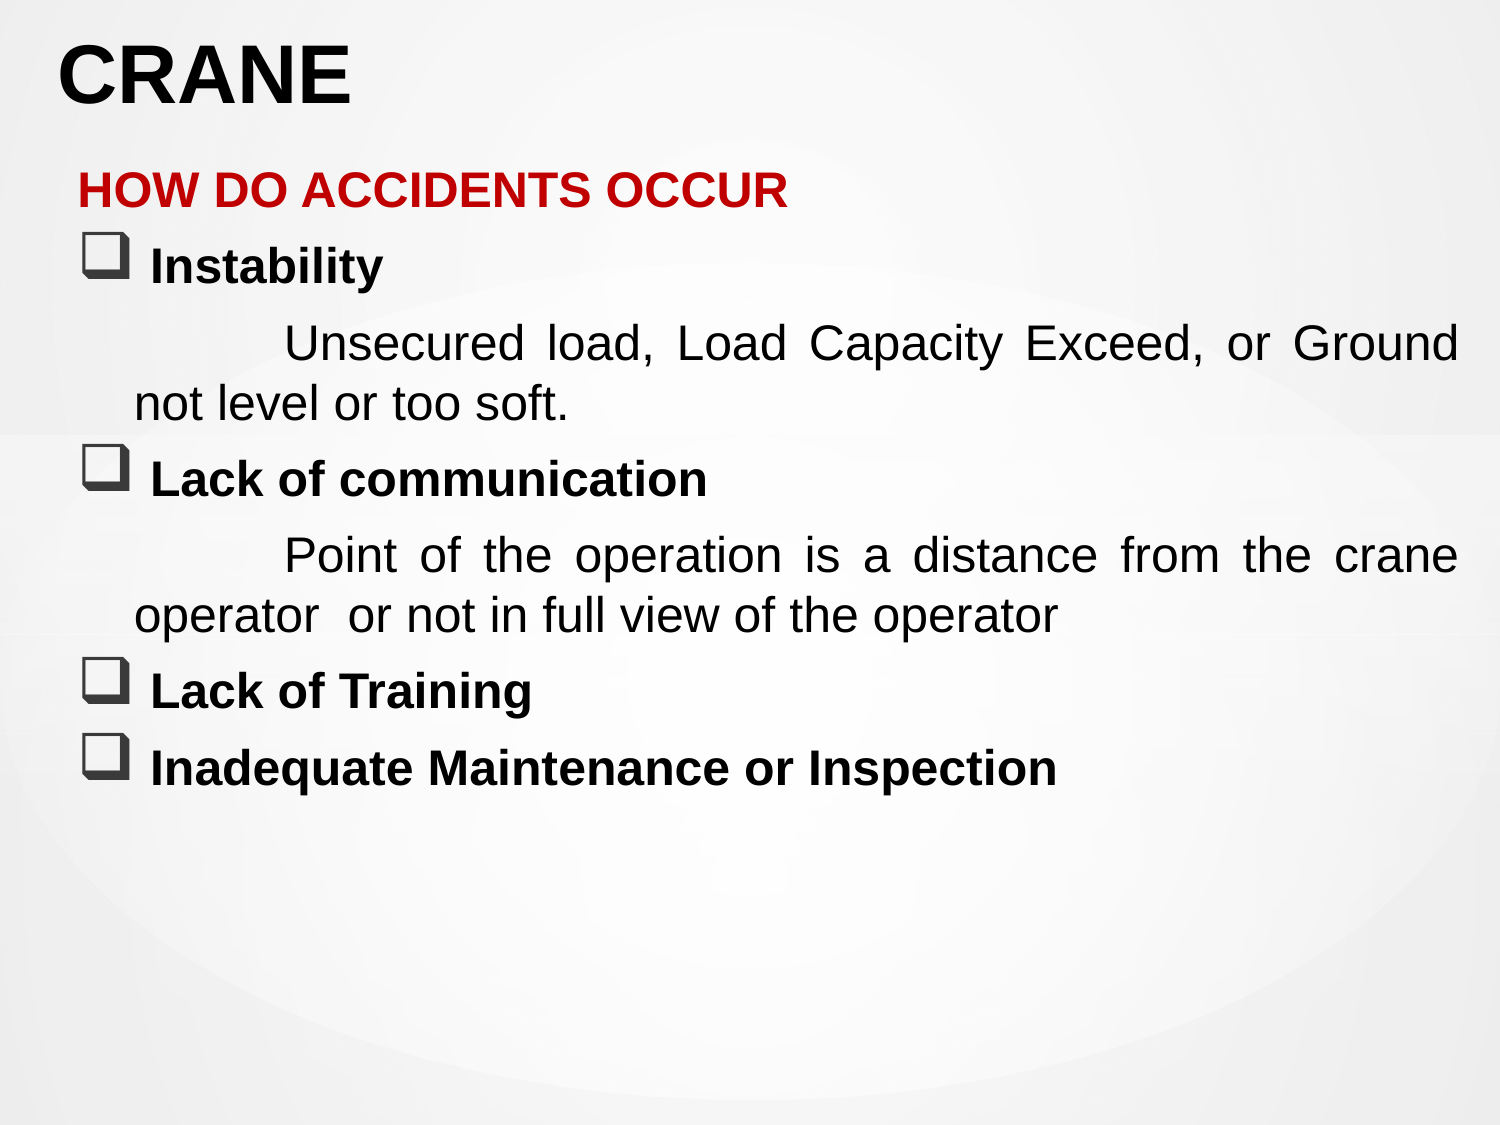

# CRANE
HOW DO ACCIDENTS OCCUR
 Instability
		Unsecured load, Load Capacity Exceed, or Ground not level or too soft.
 Lack of communication
		Point of the operation is a distance from the crane operator  or not in full view of the operator
 Lack of Training
 Inadequate Maintenance or Inspection